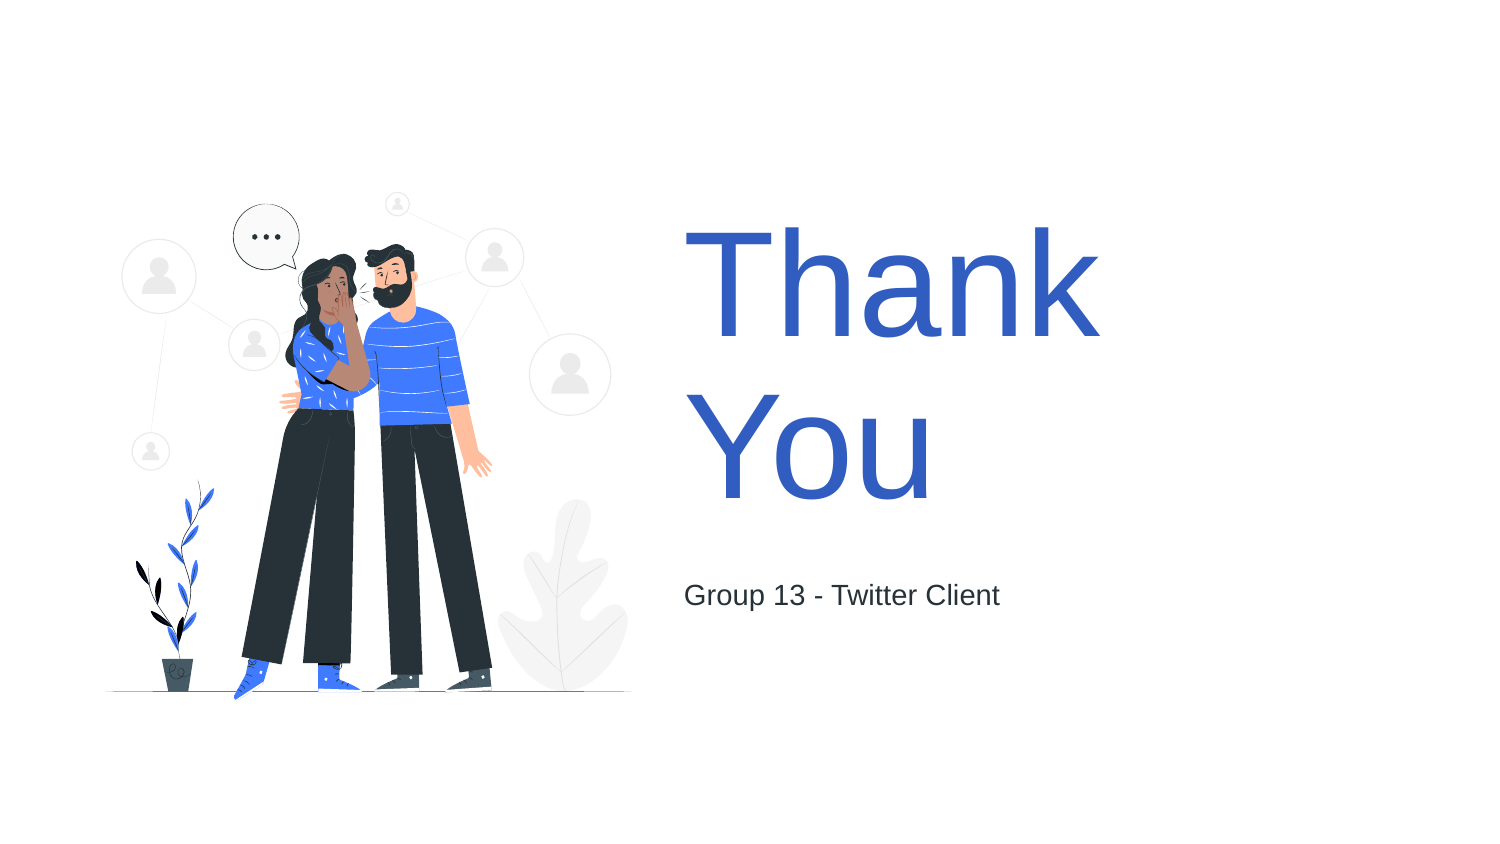

# Thank
You
Group 13 - Twitter Client